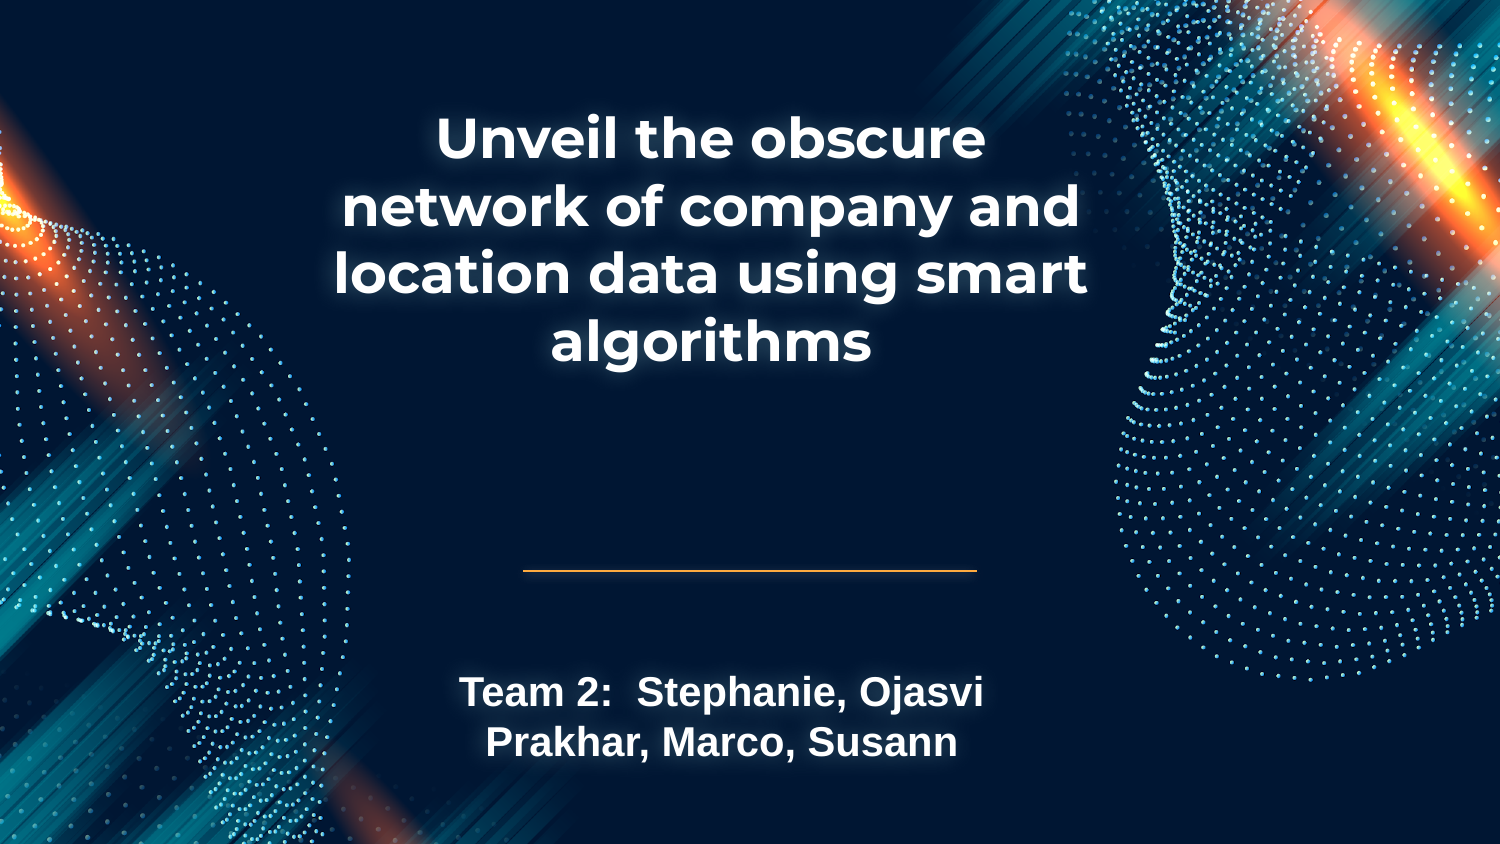

# Unveil the obscure network of company and location data using smart algorithms
Team 2:  Stephanie, Ojasvi Prakhar, Marco, Susann